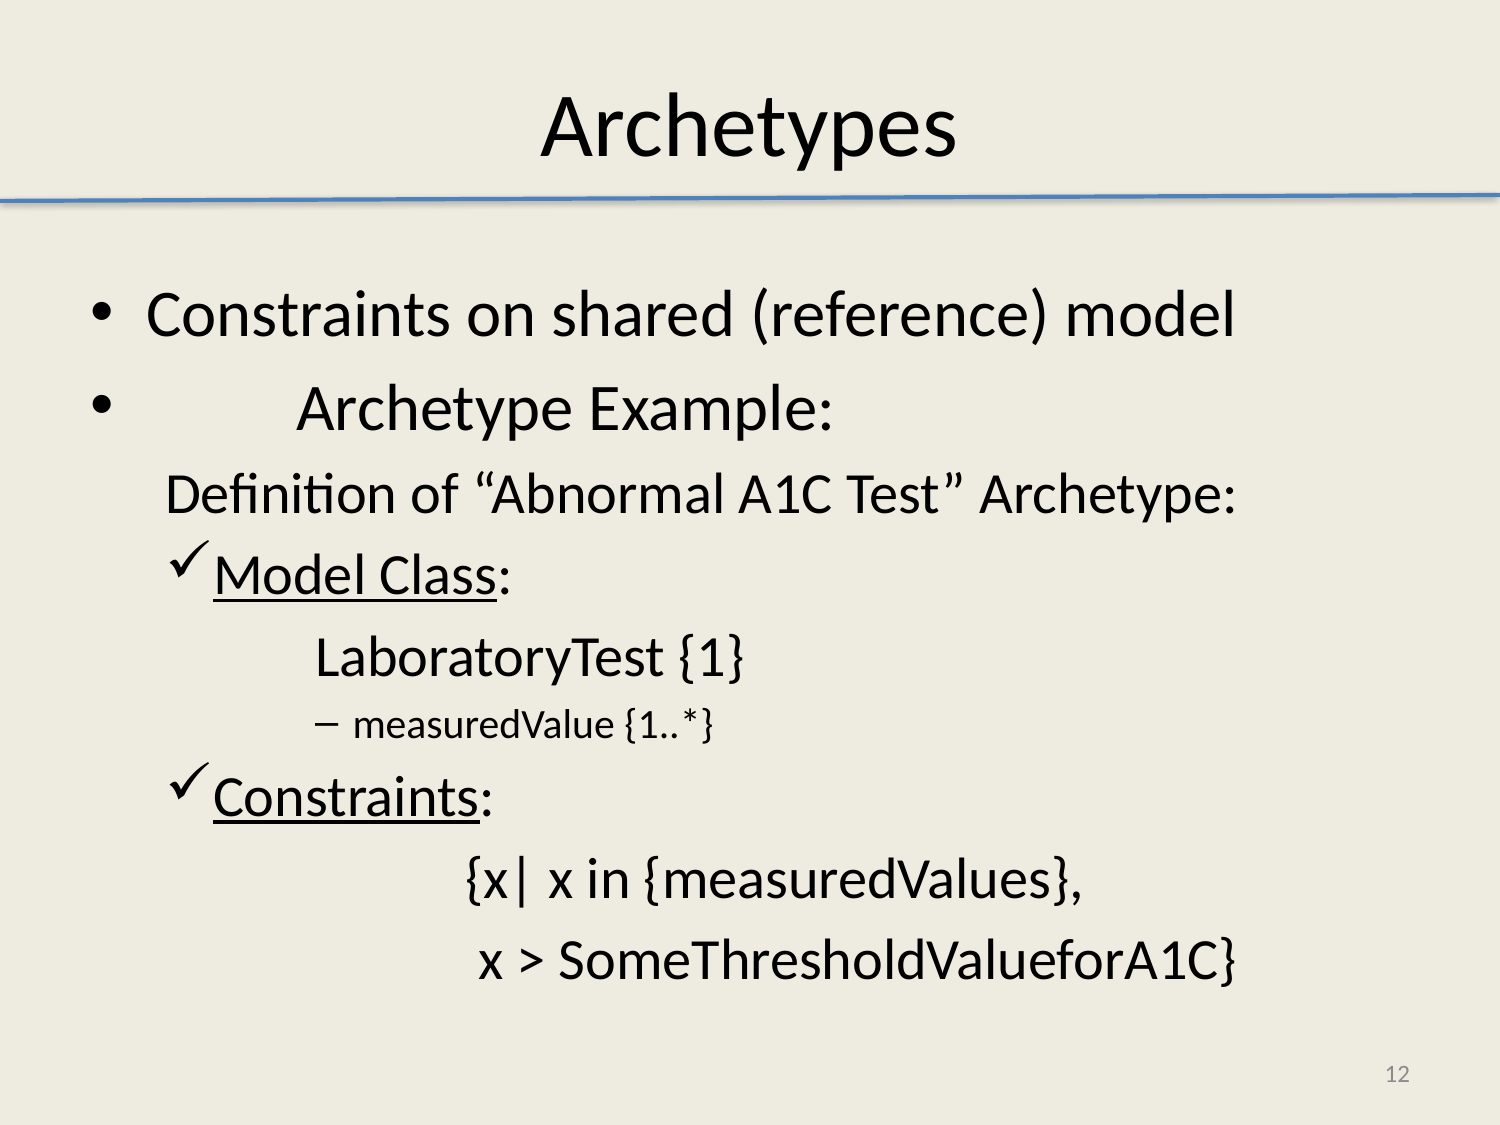

Archetypes
Constraints on shared (reference) model
	Archetype Example:
Definition of “Abnormal A1C Test” Archetype:
Model Class:
	LaboratoryTest {1}
measuredValue {1..*}
Constraints:
		{x| x in {measuredValues},
		 x > SomeThresholdValueforA1C}
12